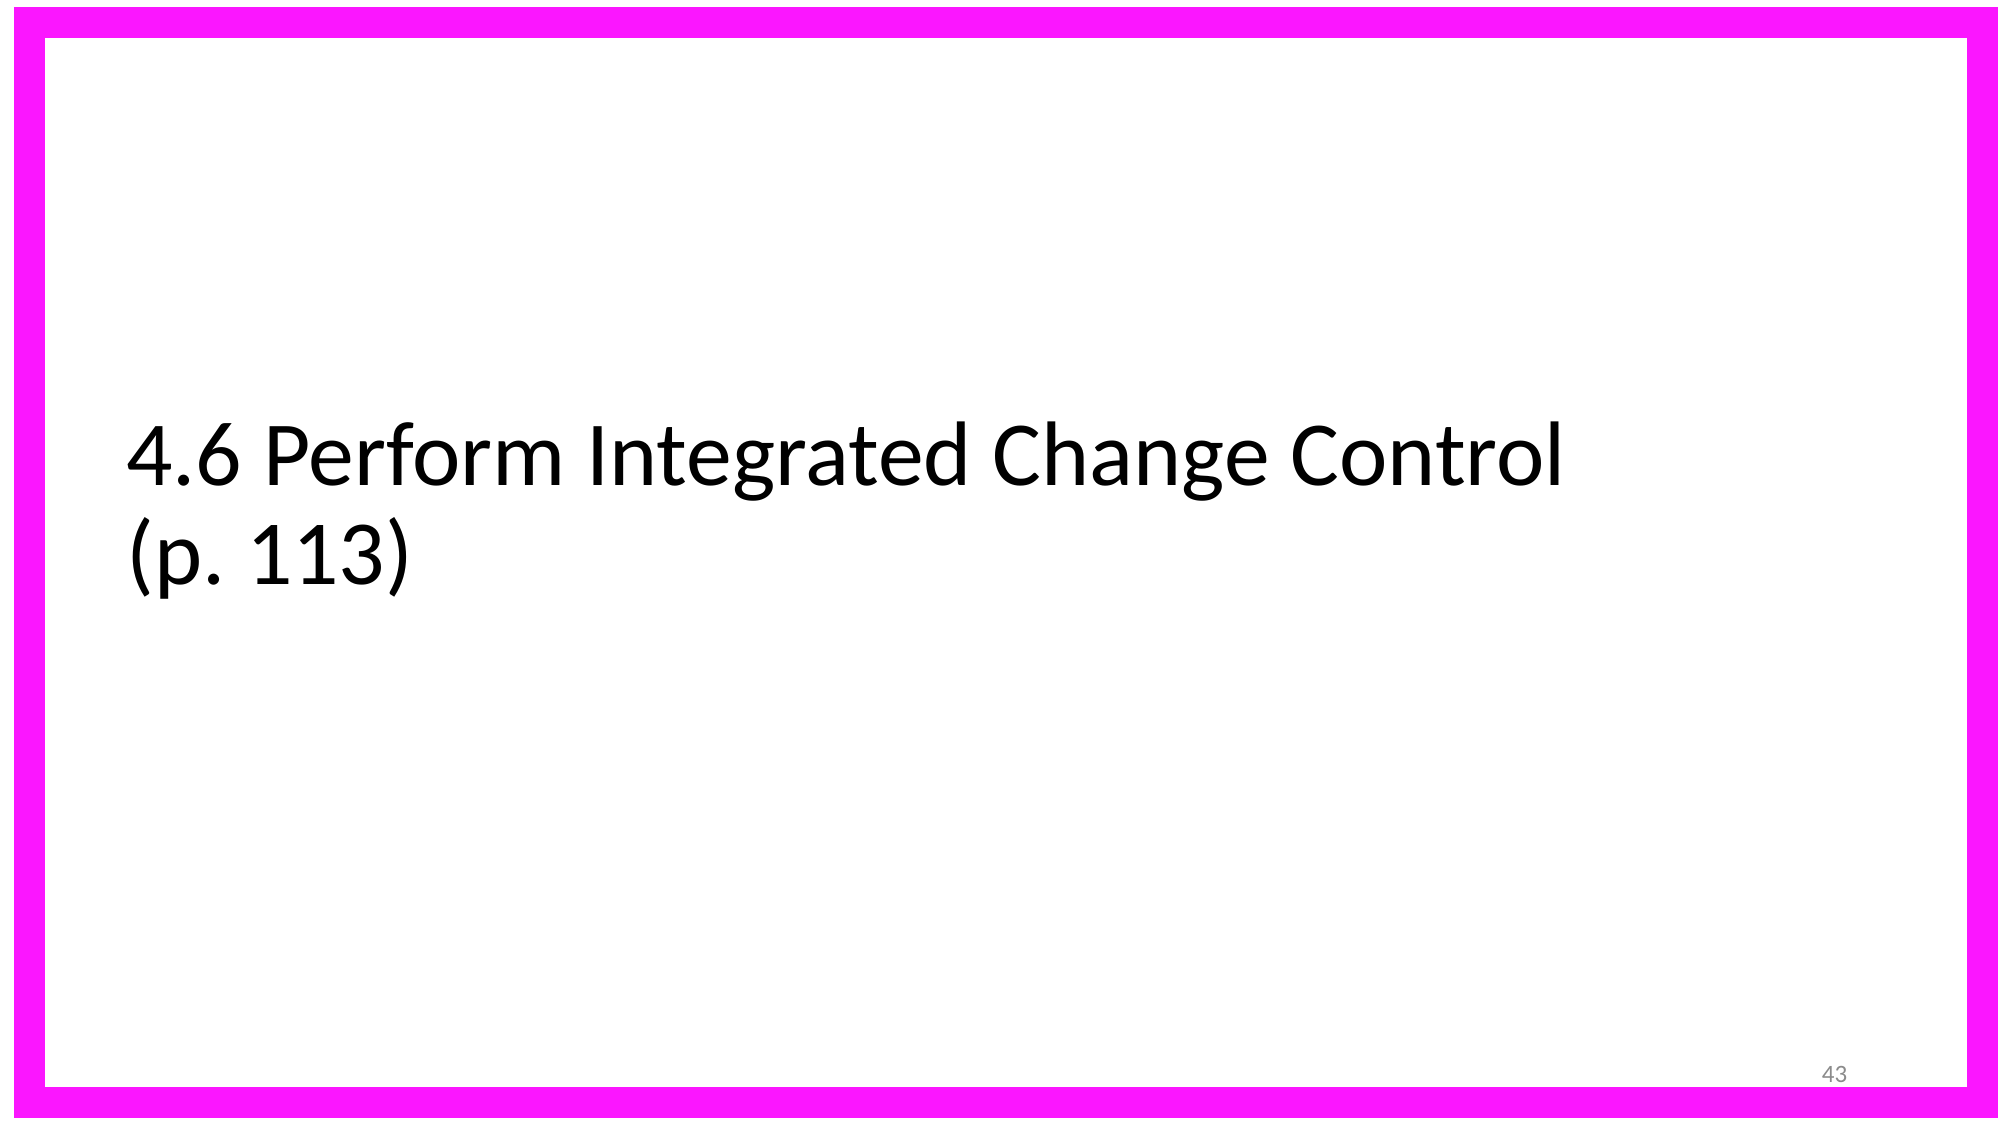

# 4.6 Perform Integrated Change Control (p. 113)
43